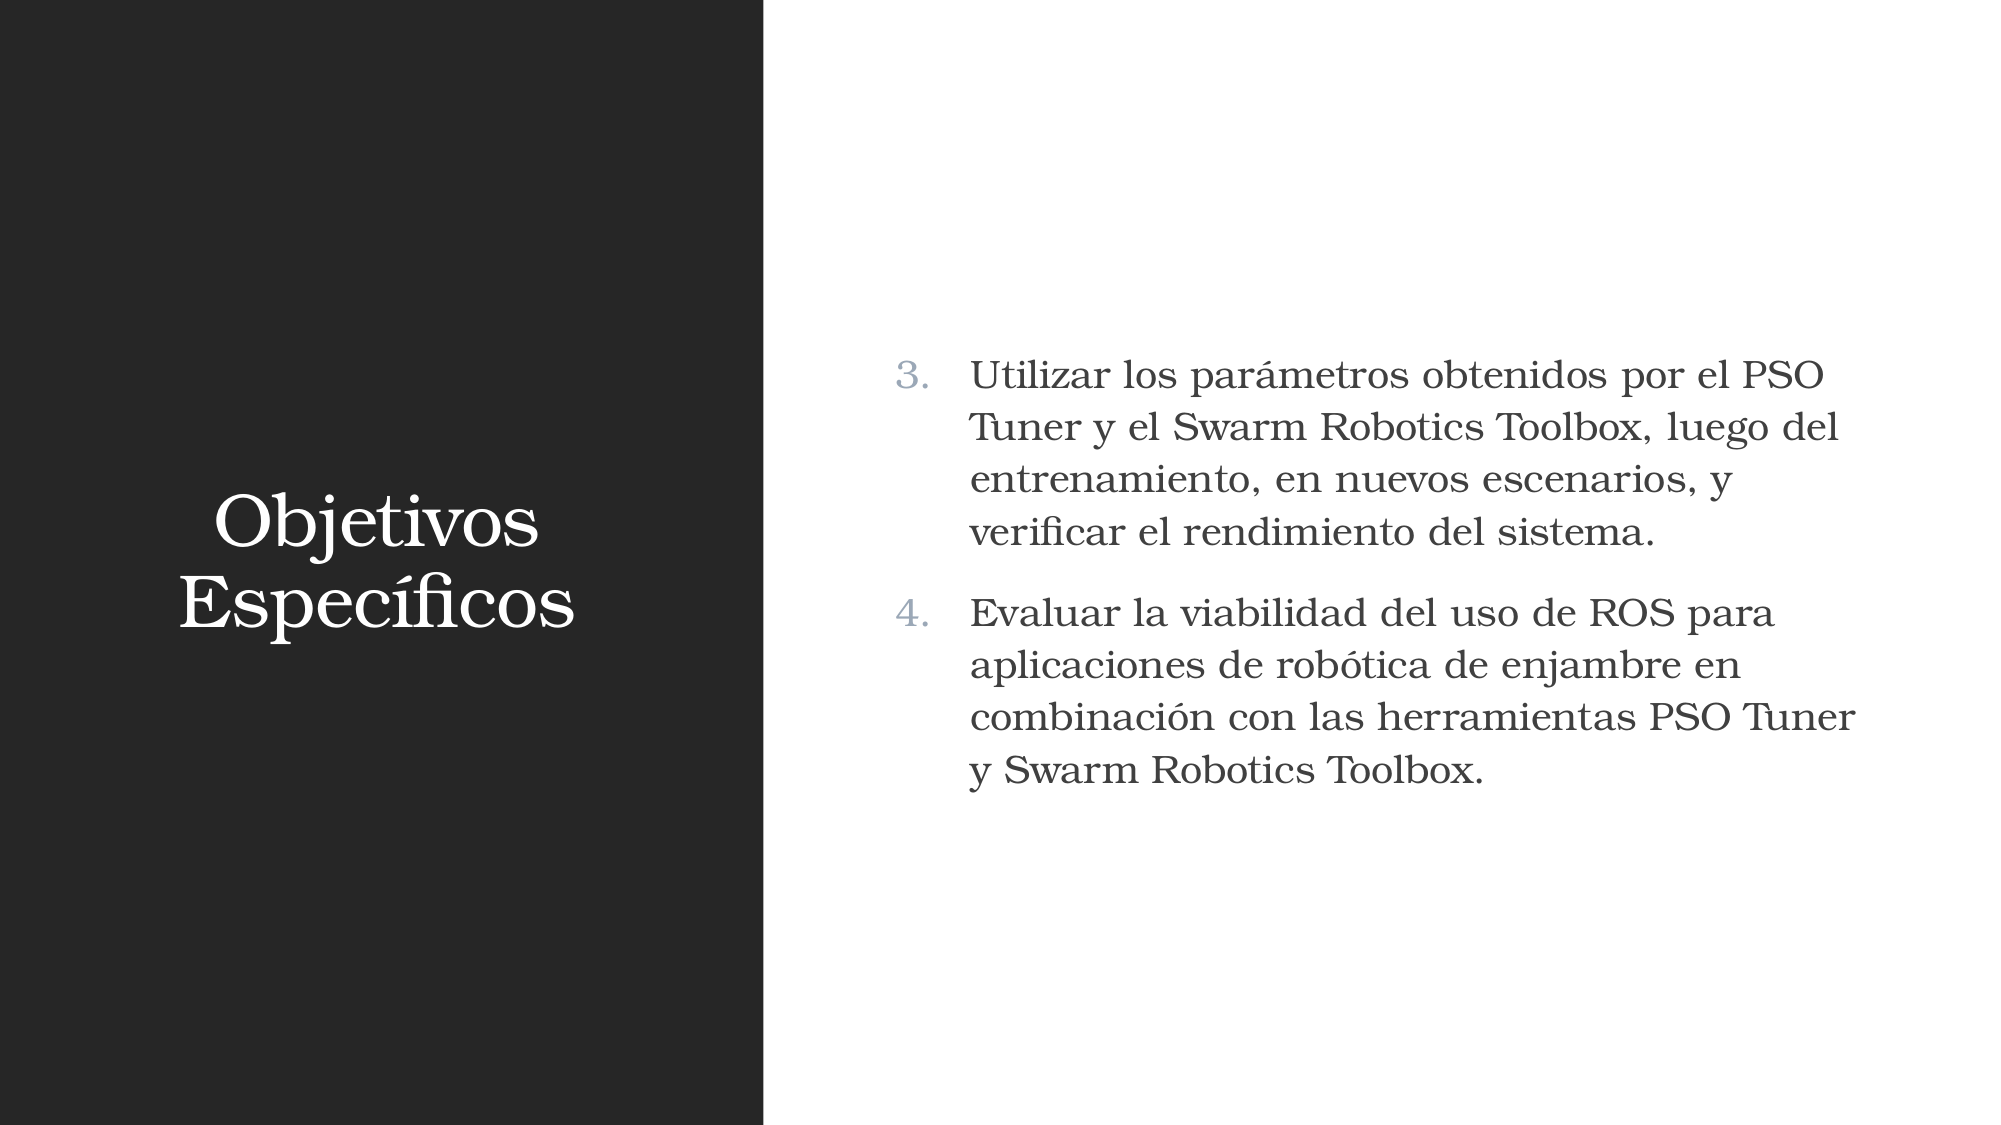

Utilizar los parámetros obtenidos por el PSO Tuner y el Swarm Robotics Toolbox, luego del entrenamiento, en nuevos escenarios, y verificar el rendimiento del sistema.
Evaluar la viabilidad del uso de ROS para aplicaciones de robótica de enjambre en combinación con las herramientas PSO Tuner y Swarm Robotics Toolbox.
# Objetivos Específicos